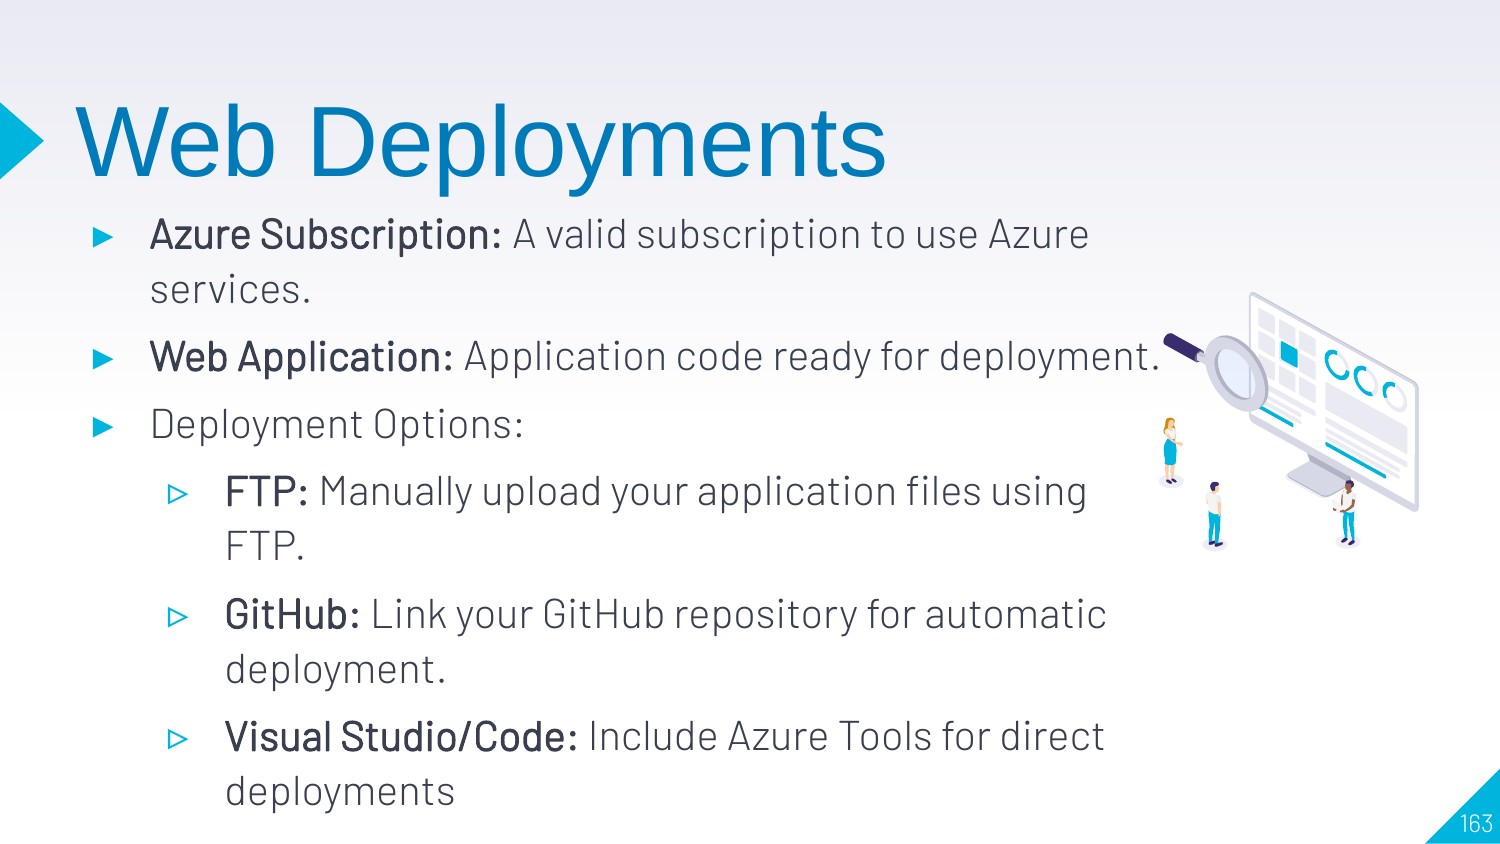

# Web Deployments
Azure Subscription: A valid subscription to use Azure services.
Web Application: Application code ready for deployment.
Deployment Options:
FTP: Manually upload your application files using FTP.
GitHub: Link your GitHub repository for automatic deployment.
Visual Studio/Code: Include Azure Tools for direct deployments

163